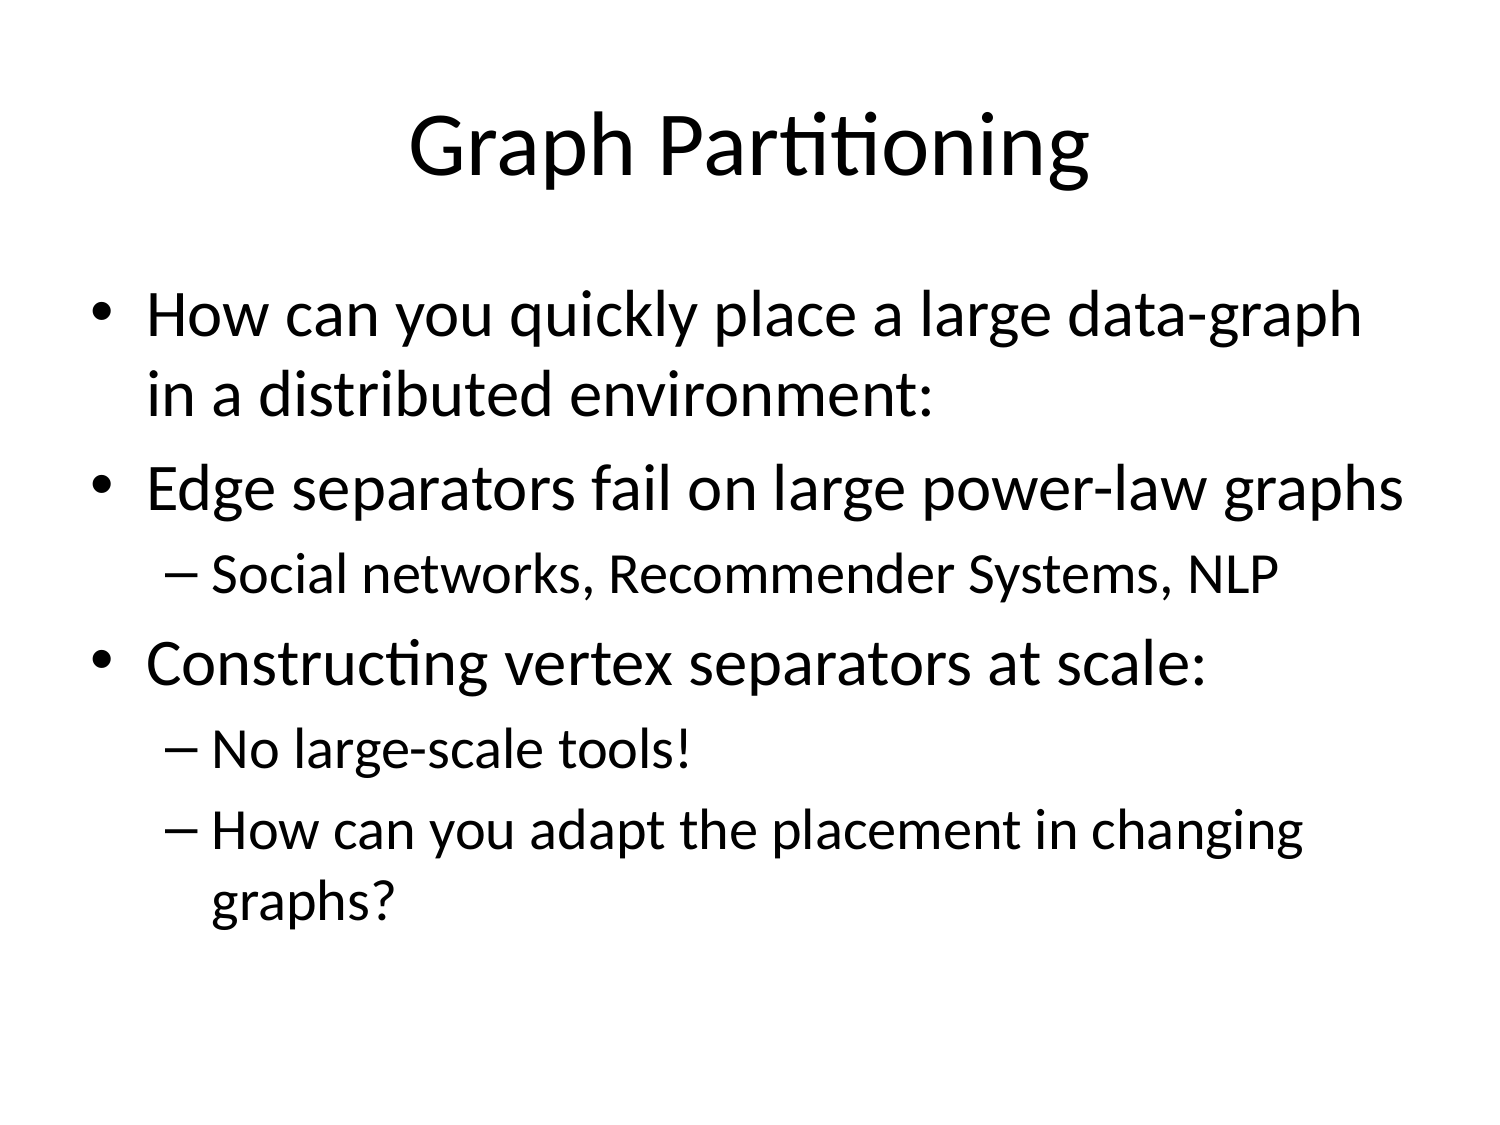

# Graph Partitioning
How can you quickly place a large data-graph in a distributed environment:
Edge separators fail on large power-law graphs
Social networks, Recommender Systems, NLP
Constructing vertex separators at scale:
No large-scale tools!
How can you adapt the placement in changing graphs?